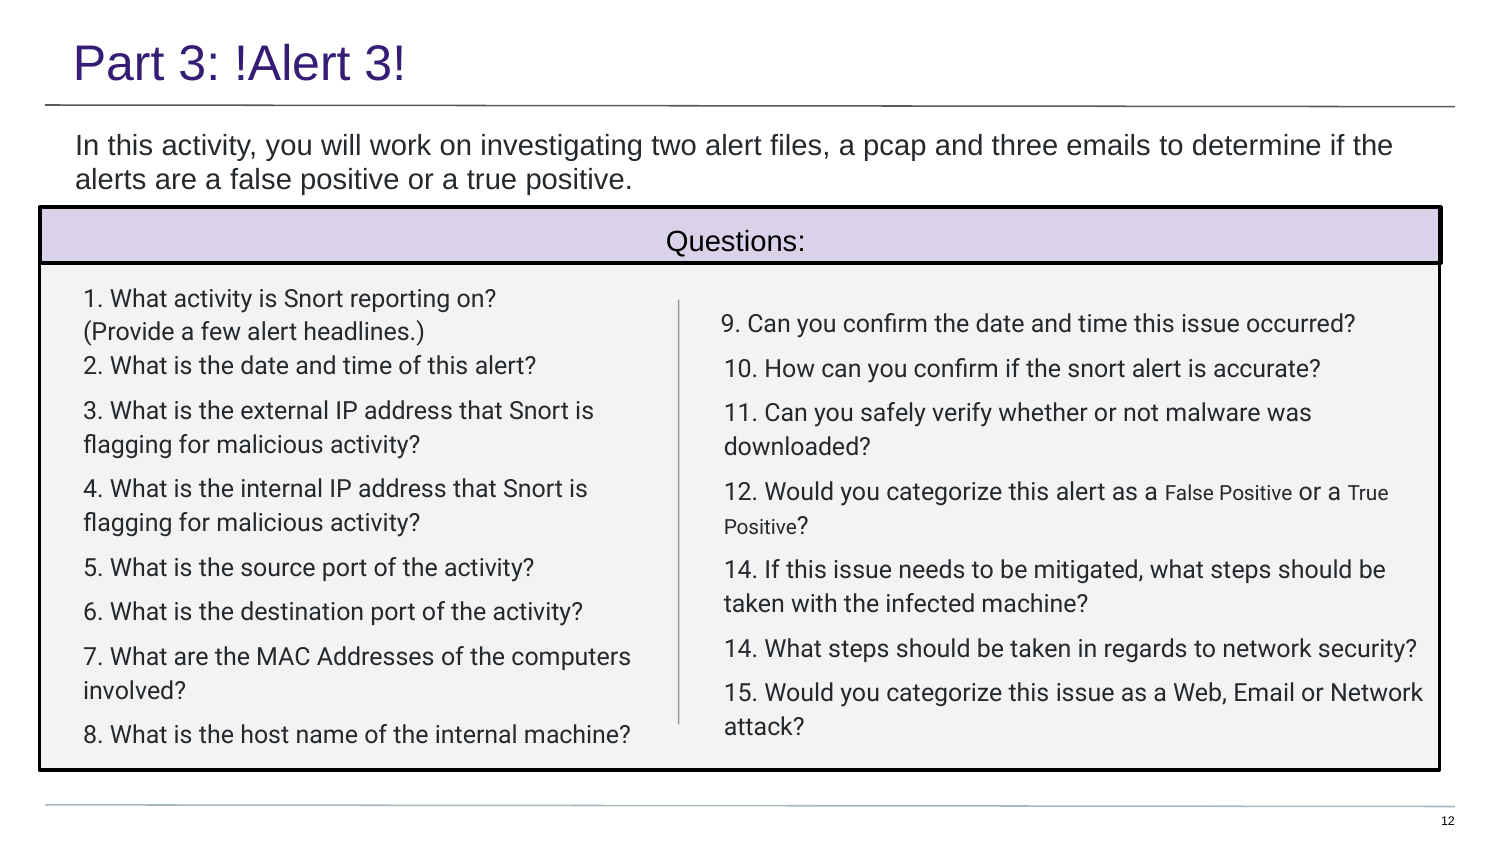

# Part 3: !Alert 3!
In this activity, you will work on investigating two alert files, a pcap and three emails to determine if the alerts are a false positive or a true positive.

Questions:
1. What activity is Snort reporting on?
(Provide a few alert headlines.)
2. What is the date and time of this alert?
3. What is the external IP address that Snort is flagging for malicious activity?
4. What is the internal IP address that Snort is flagging for malicious activity?
5. What is the source port of the activity?
6. What is the destination port of the activity?
7. What are the MAC Addresses of the computers involved?
8. What is the host name of the internal machine?

 9. Can you confirm the date and time this issue occurred?
10. How can you confirm if the snort alert is accurate?
11. Can you safely verify whether or not malware was downloaded?
12. Would you categorize this alert as a False Positive or a True Positive?
14. If this issue needs to be mitigated, what steps should be taken with the infected machine?
14. What steps should be taken in regards to network security?
15. Would you categorize this issue as a Web, Email or Network attack?

12